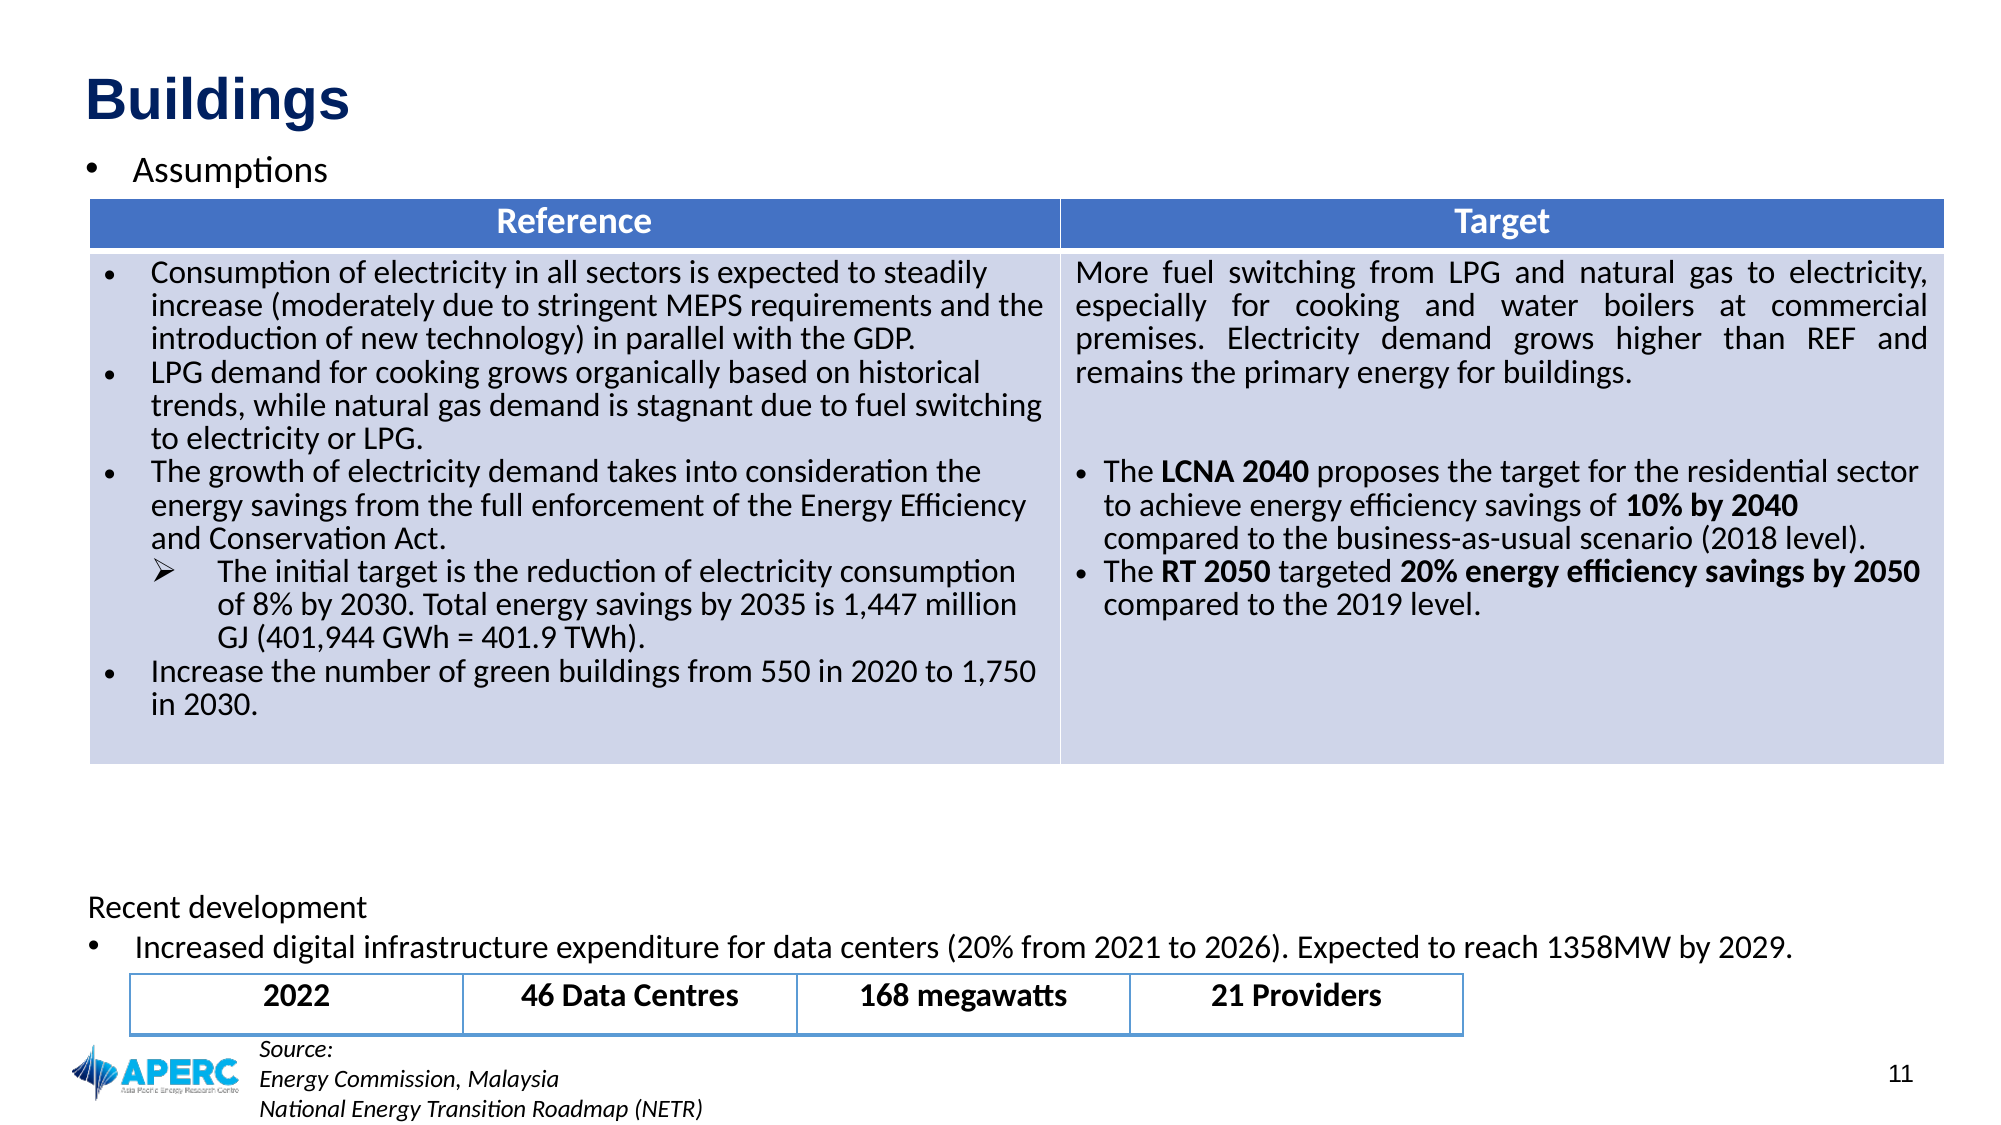

# Buildings
Assumptions
| Reference | Target |
| --- | --- |
| Consumption of electricity in all sectors is expected to steadily increase (moderately due to stringent MEPS requirements and the introduction of new technology) in parallel with the GDP. LPG demand for cooking grows organically based on historical trends, while natural gas demand is stagnant due to fuel switching to electricity or LPG. The growth of electricity demand takes into consideration the energy savings from the full enforcement of the Energy Efficiency and Conservation Act. The initial target is the reduction of electricity consumption of 8% by 2030. Total energy savings by 2035 is 1,447 million GJ (401,944 GWh = 401.9 TWh). Increase the number of green buildings from 550 in 2020 to 1,750 in 2030. | More fuel switching from LPG and natural gas to electricity, especially for cooking and water boilers at commercial premises. Electricity demand grows higher than REF and remains the primary energy for buildings. The LCNA 2040 proposes the target for the residential sector to achieve energy efficiency savings of 10% by 2040 compared to the business-as-usual scenario (2018 level). The RT 2050 targeted 20% energy efficiency savings by 2050 compared to the 2019 level. |
Recent development
Increased digital infrastructure expenditure for data centers (20% from 2021 to 2026). Expected to reach 1358MW by 2029.
| 2022 | 46 Data Centres | 168 megawatts | 21 Providers |
| --- | --- | --- | --- |
Source:
Energy Commission, Malaysia
National Energy Transition Roadmap (NETR)
11